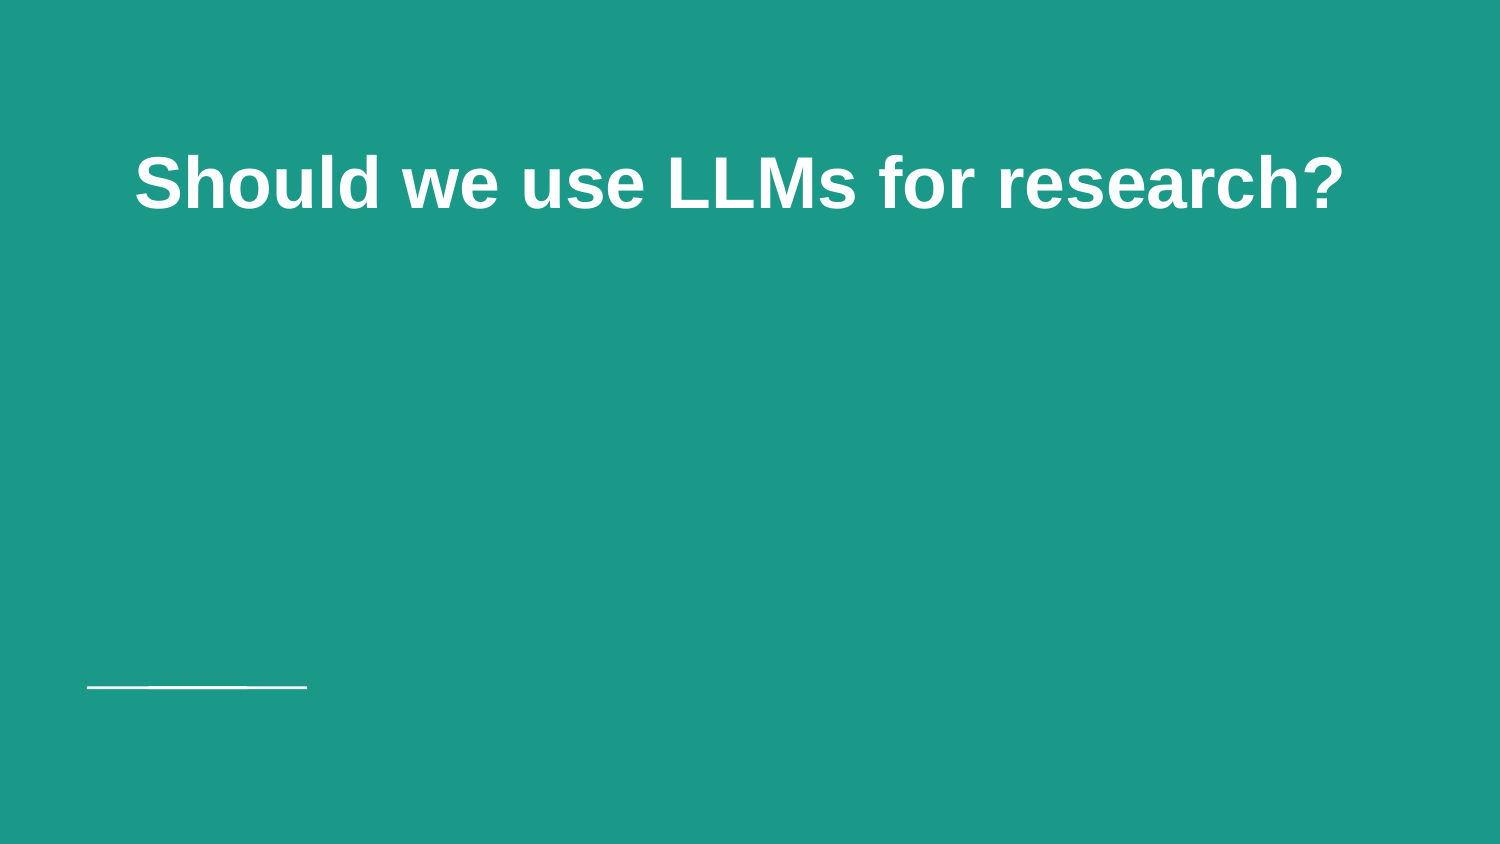

# Should we use LLMs for research?